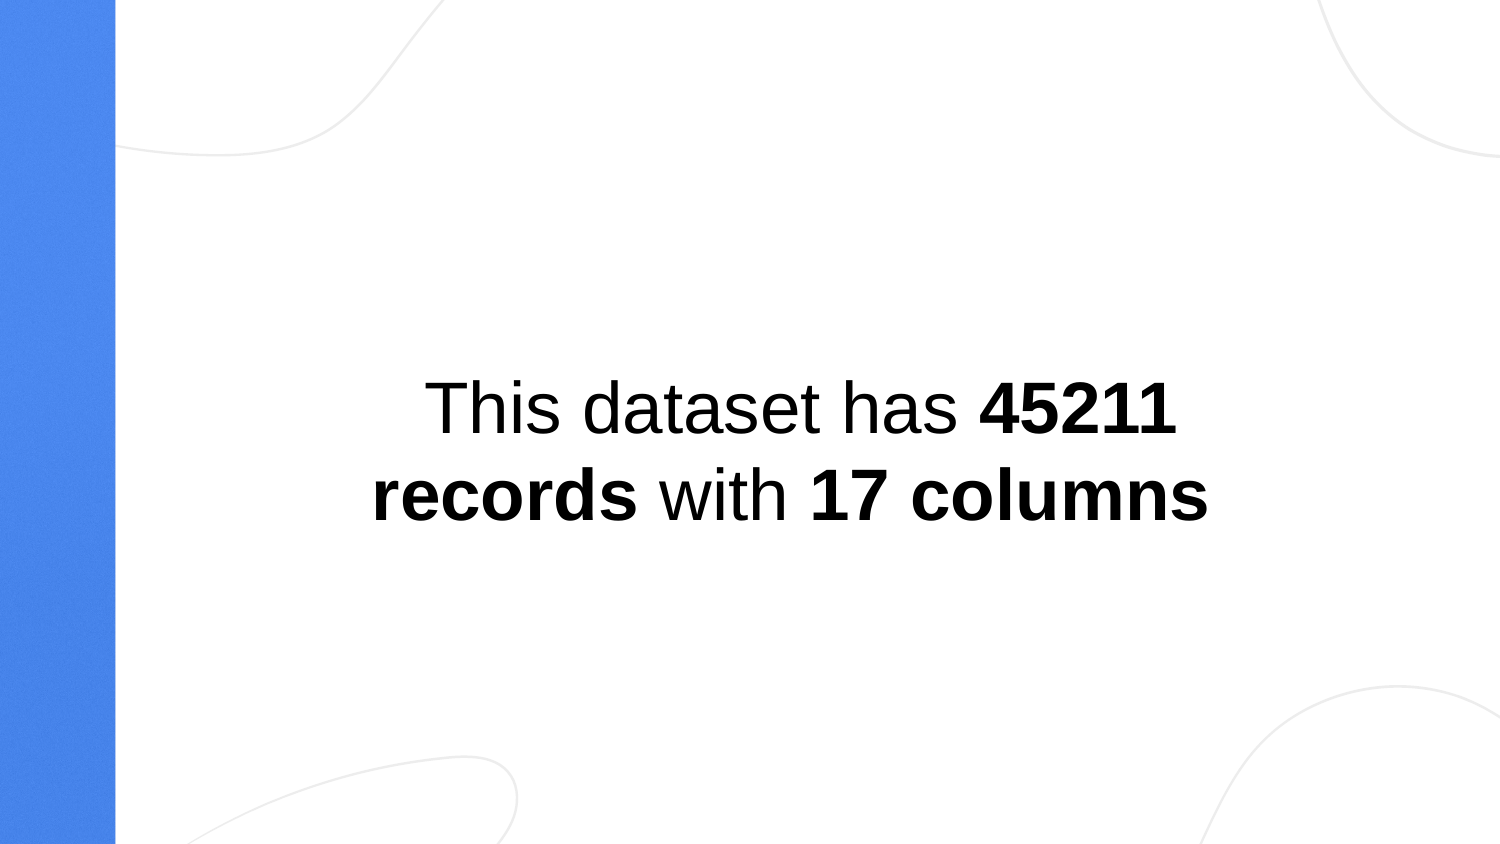

This dataset has 45211 records with 17 columns